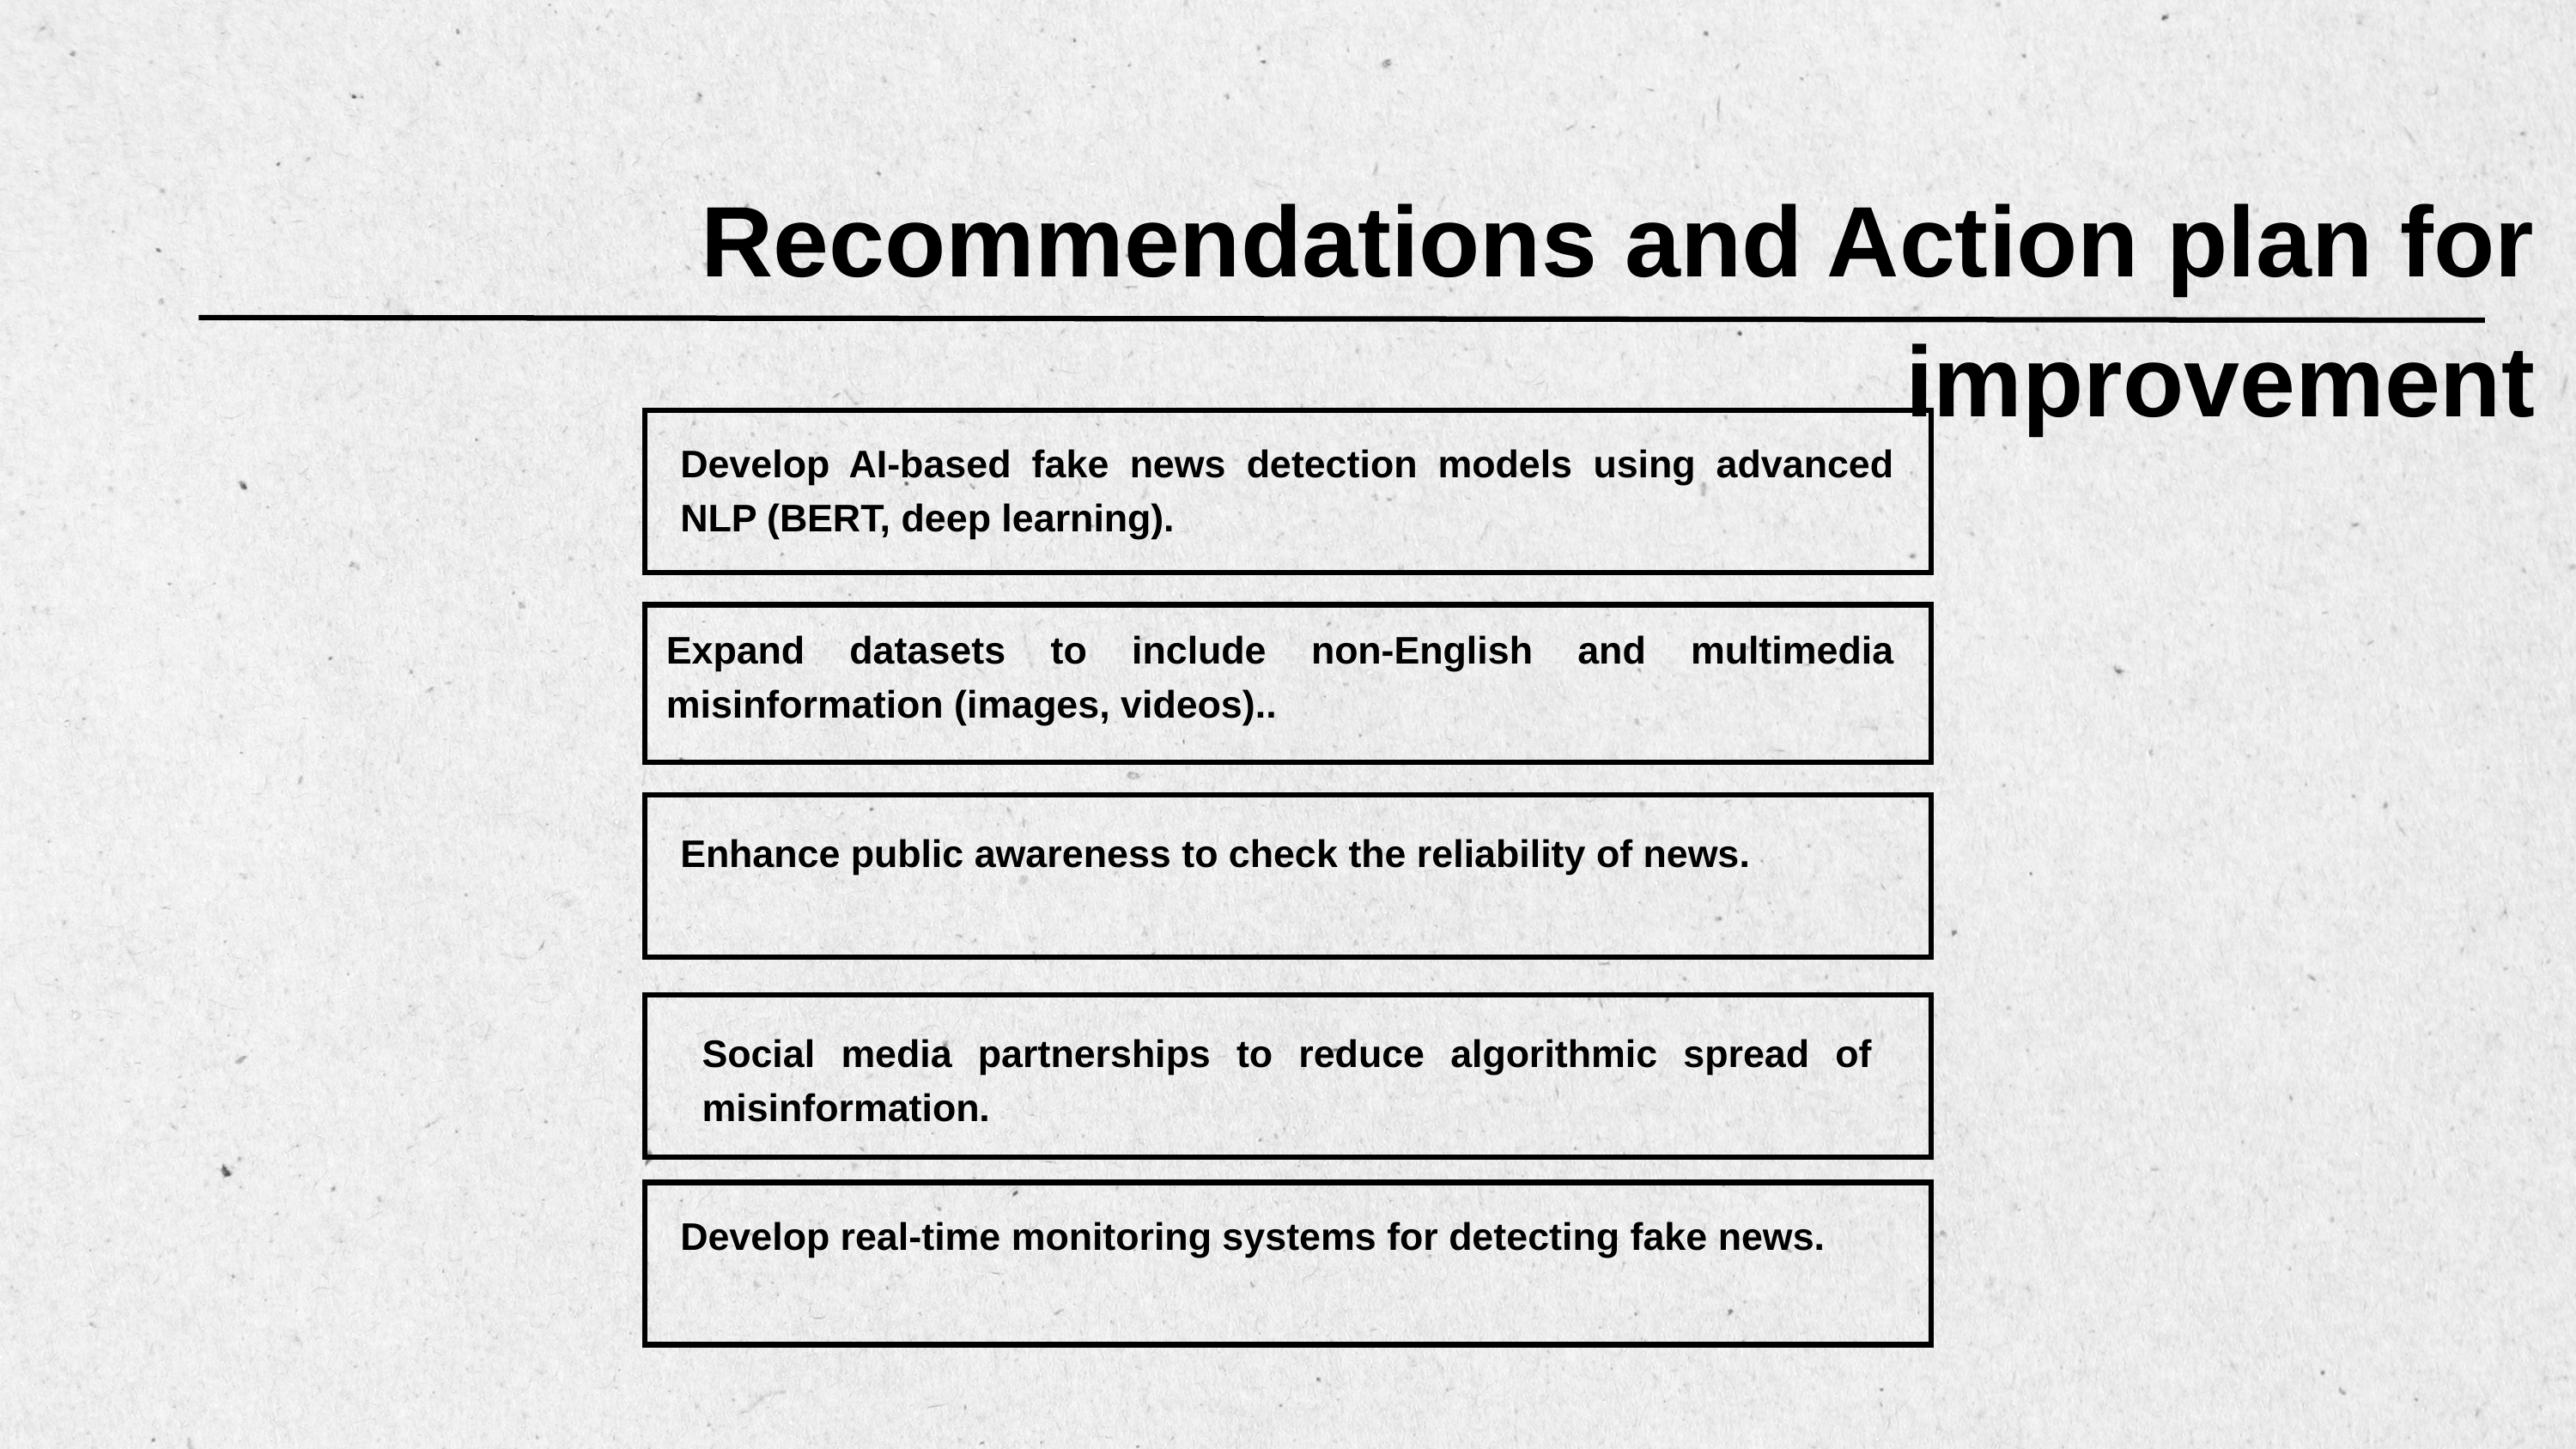

Recommendations and Action plan for improvement

Develop AI-based fake news detection models using advanced NLP (BERT, deep learning).

Expand datasets to include non-English and multimedia misinformation (images, videos)..

Enhance public awareness to check the reliability of news.

Social media partnerships to reduce algorithmic spread of misinformation.

Develop real-time monitoring systems for detecting fake news.